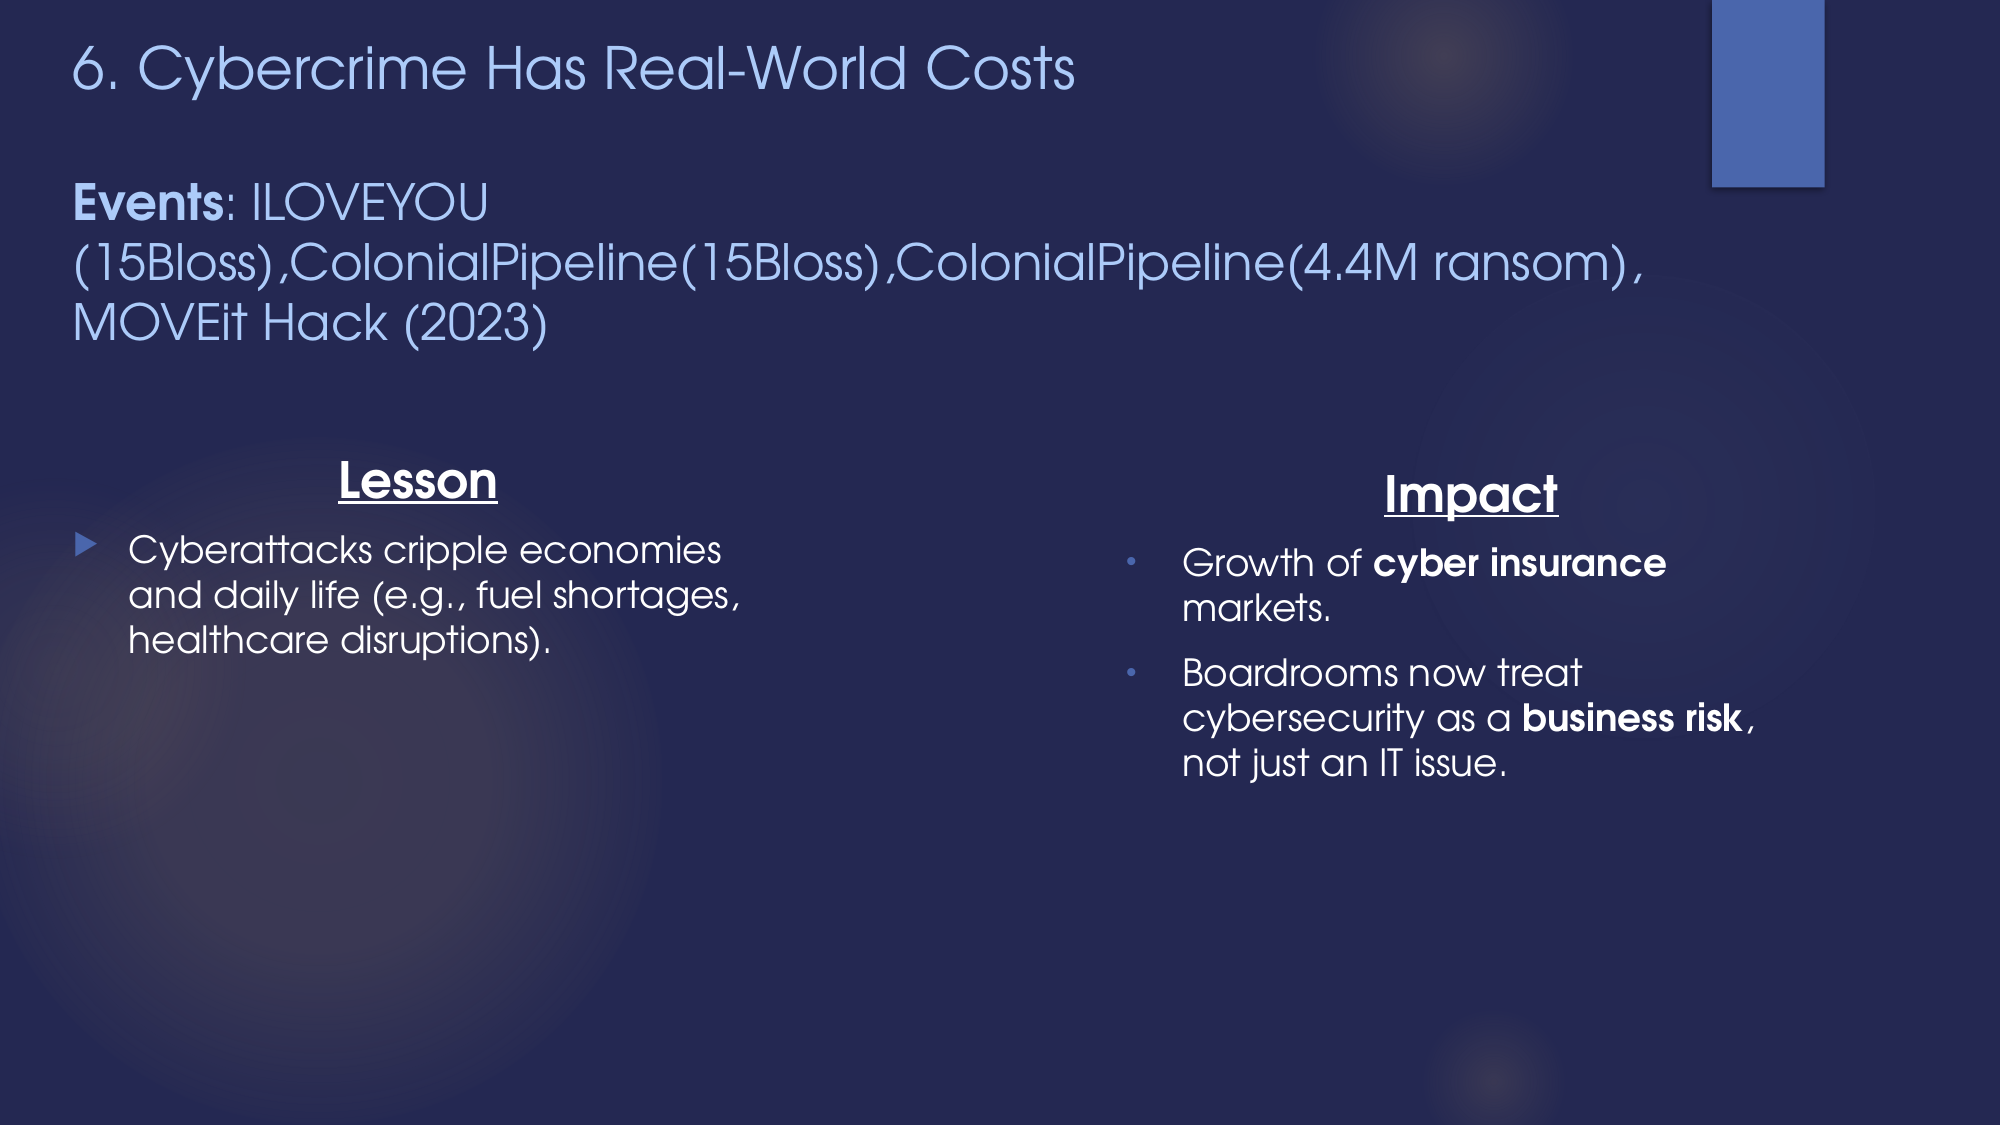

# 6. Cybercrime Has Real-World Costs Events: ILOVEYOU (15Bloss),ColonialPipeline(15Bloss),ColonialPipeline(4.4M ransom), MOVEit Hack (2023)
Lesson
Impact
Cyberattacks cripple economies and daily life (e.g., fuel shortages, healthcare disruptions).
Growth of cyber insurance markets.
Boardrooms now treat cybersecurity as a business risk, not just an IT issue.